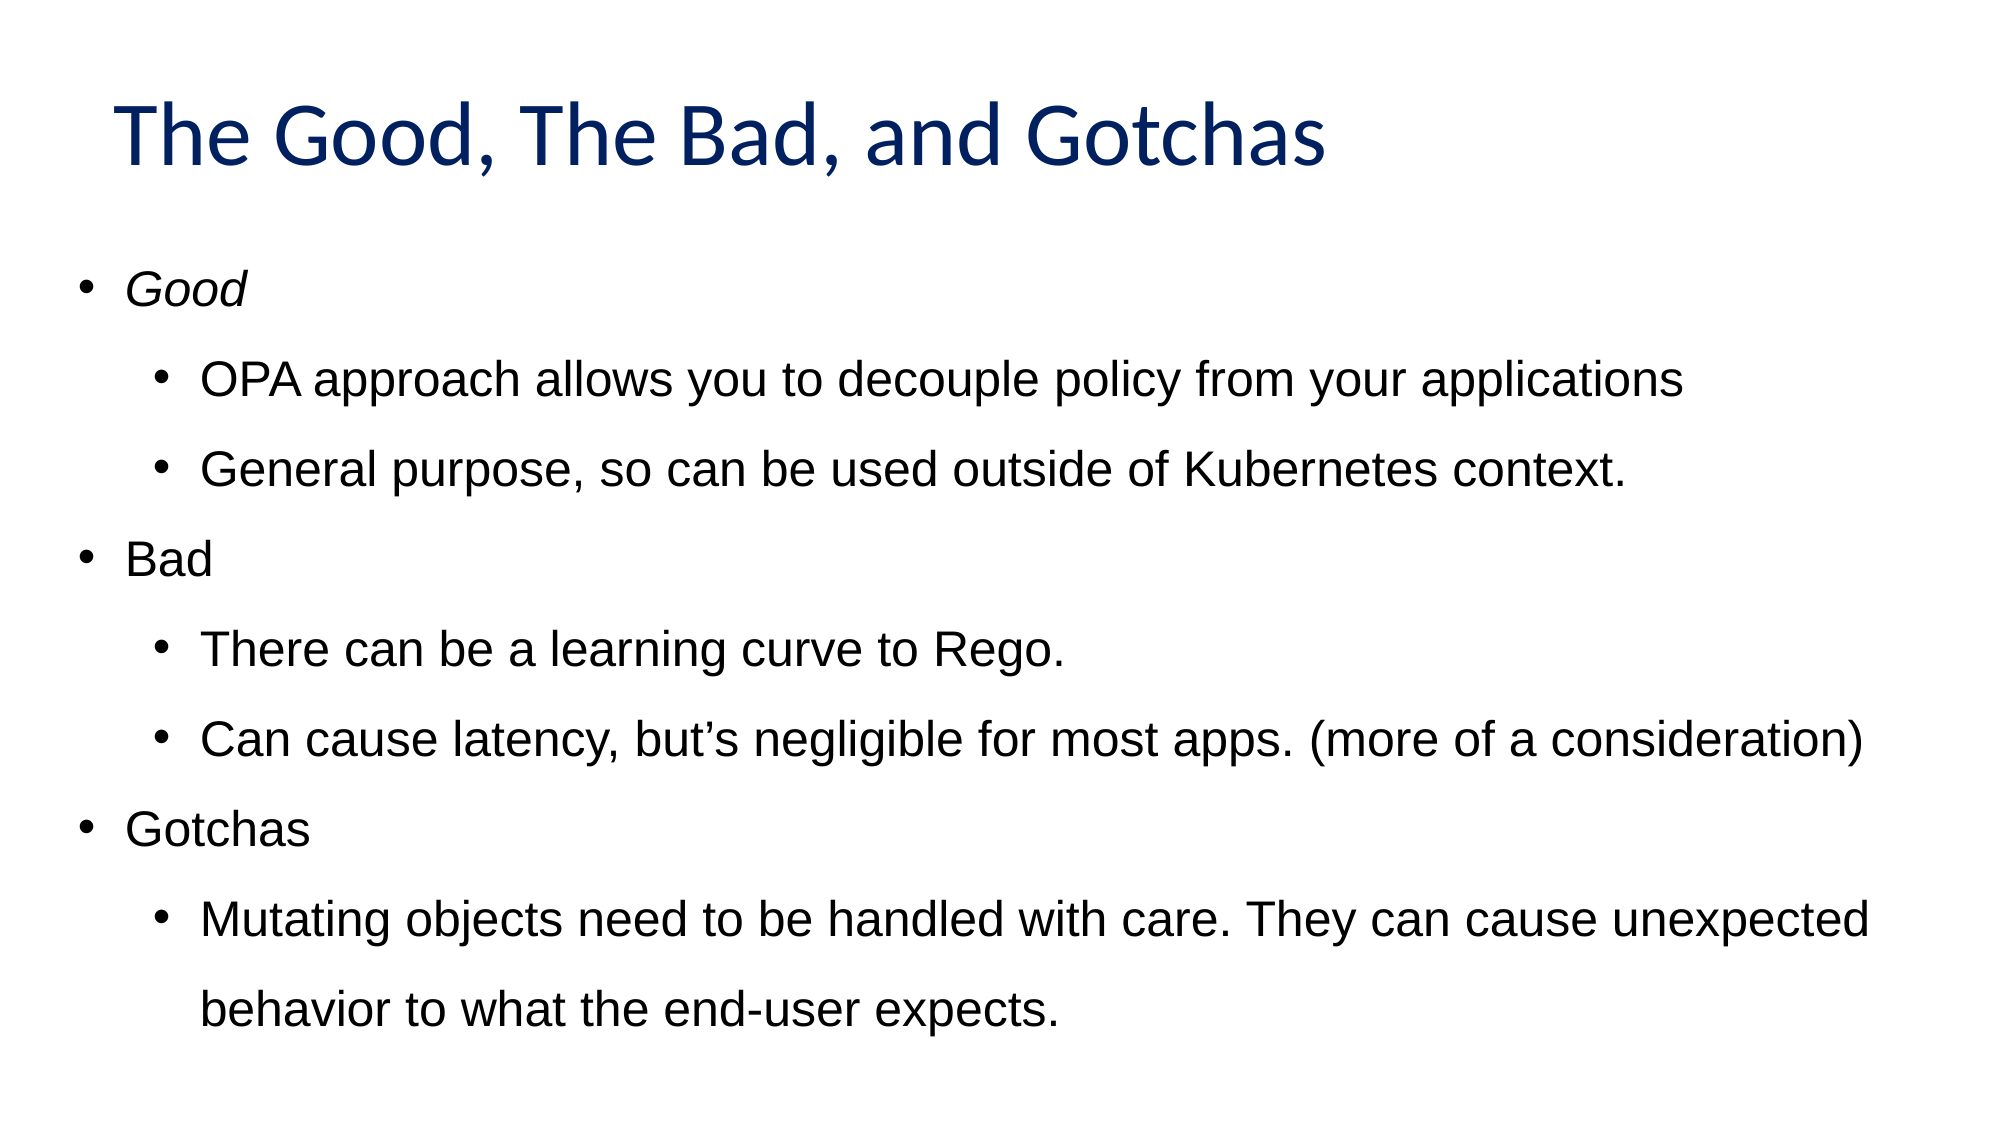

# The Good, The Bad, and Gotchas
Good
OPA approach allows you to decouple policy from your applications
General purpose, so can be used outside of Kubernetes context.
Bad
There can be a learning curve to Rego.
Can cause latency, but’s negligible for most apps. (more of a consideration)
Gotchas
Mutating objects need to be handled with care. They can cause unexpected behavior to what the end-user expects.